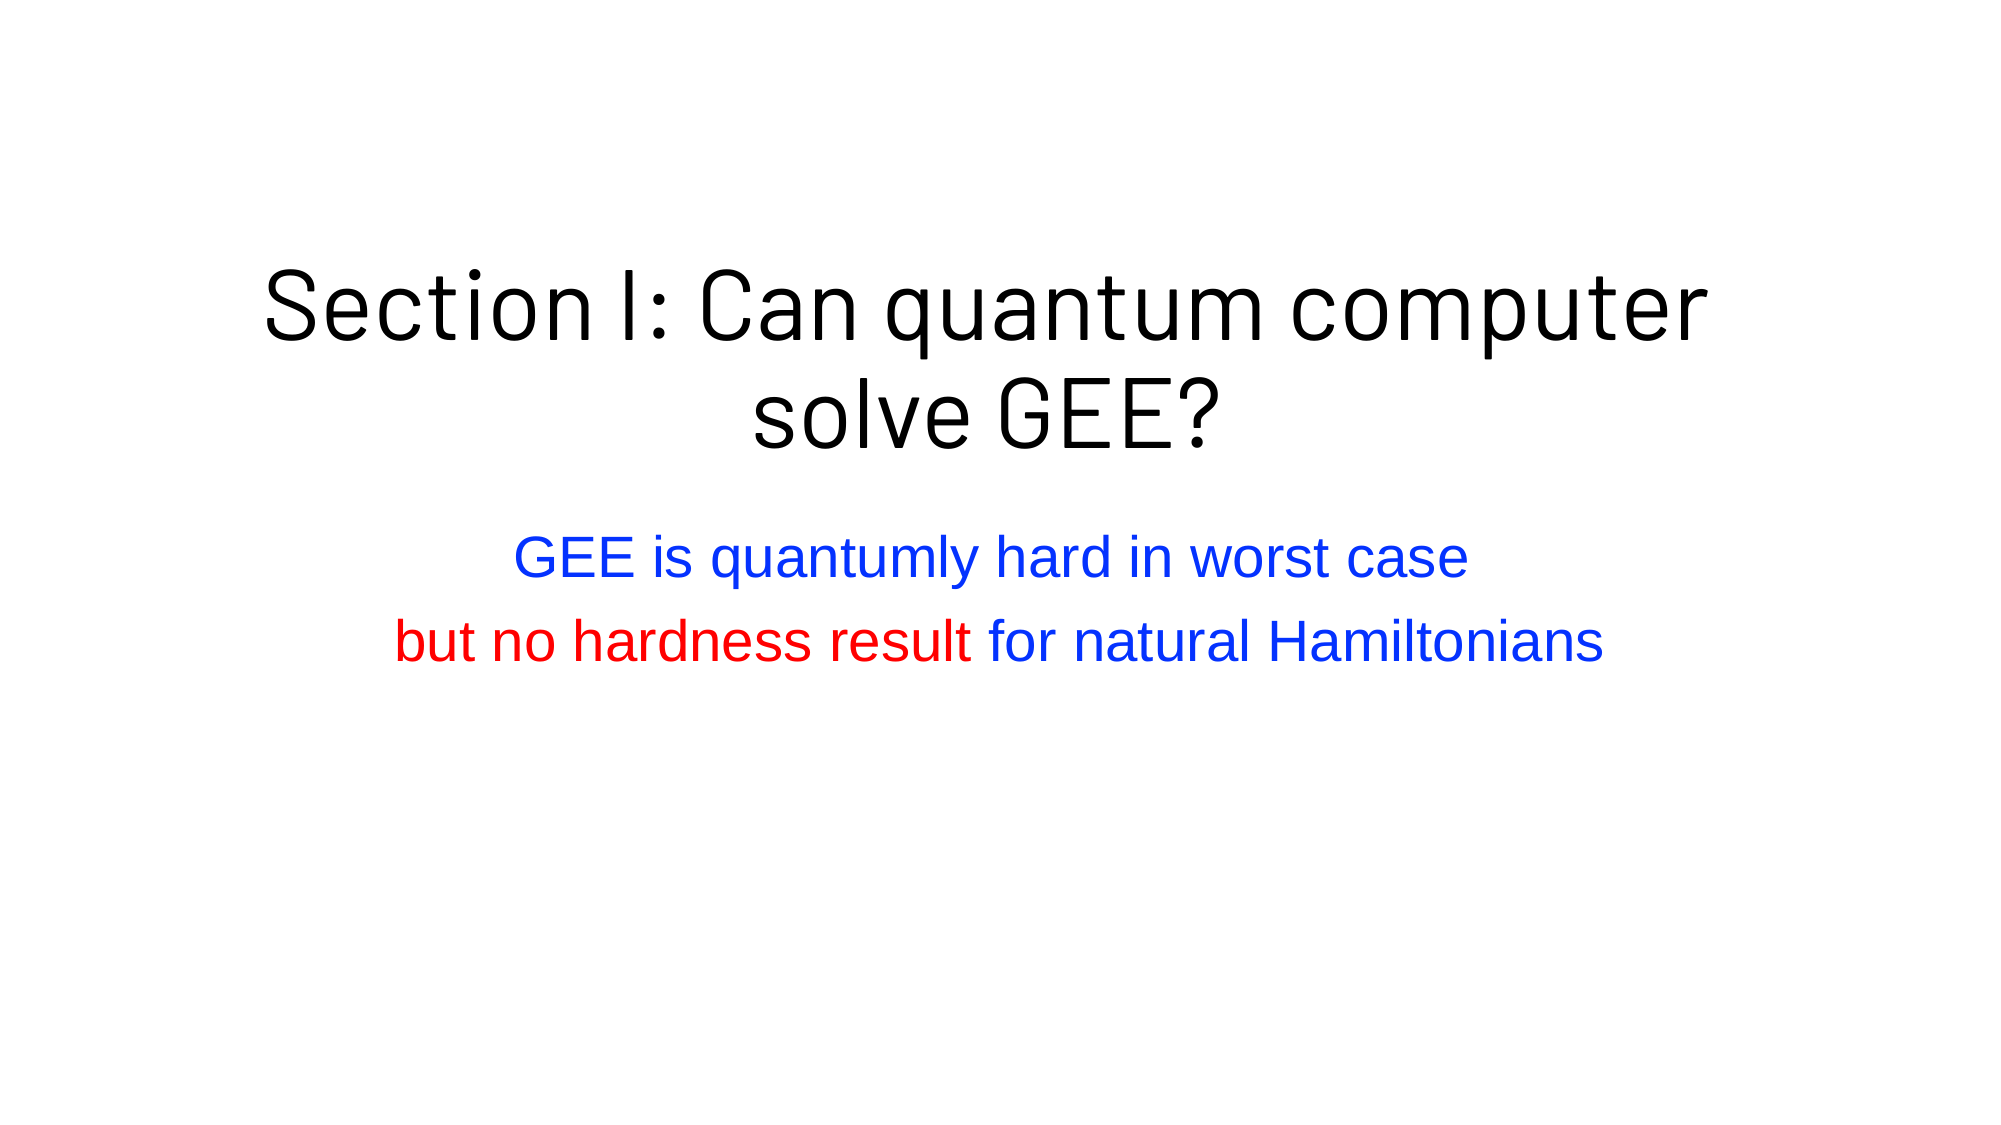

# Section I: Can quantum computer solve GEE?
GEE is quantumly hard in worst case
but no hardness result for natural Hamiltonians